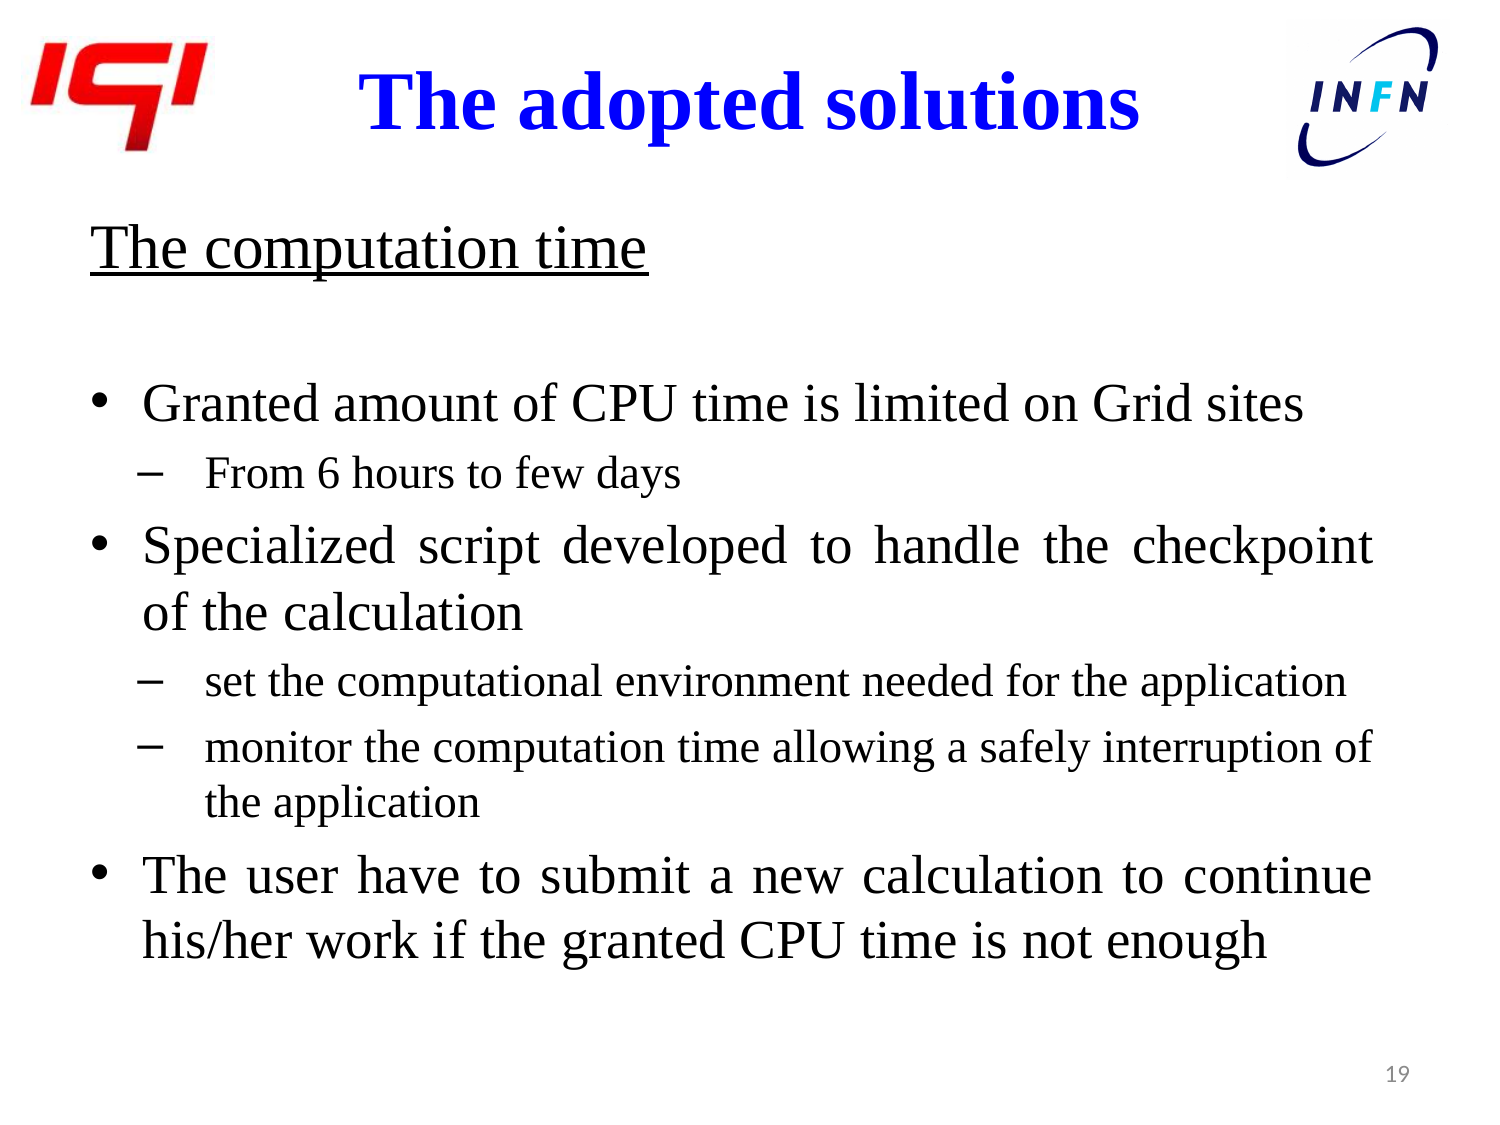

# The adopted solutions
The computation time

Granted amount of CPU time is limited on Grid sites
From 6 hours to few days
Specialized script developed to handle the checkpoint of the calculation
set the computational environment needed for the application
monitor the computation time allowing a safely interruption of the application
The user have to submit a new calculation to continue his/her work if the granted CPU time is not enough
19